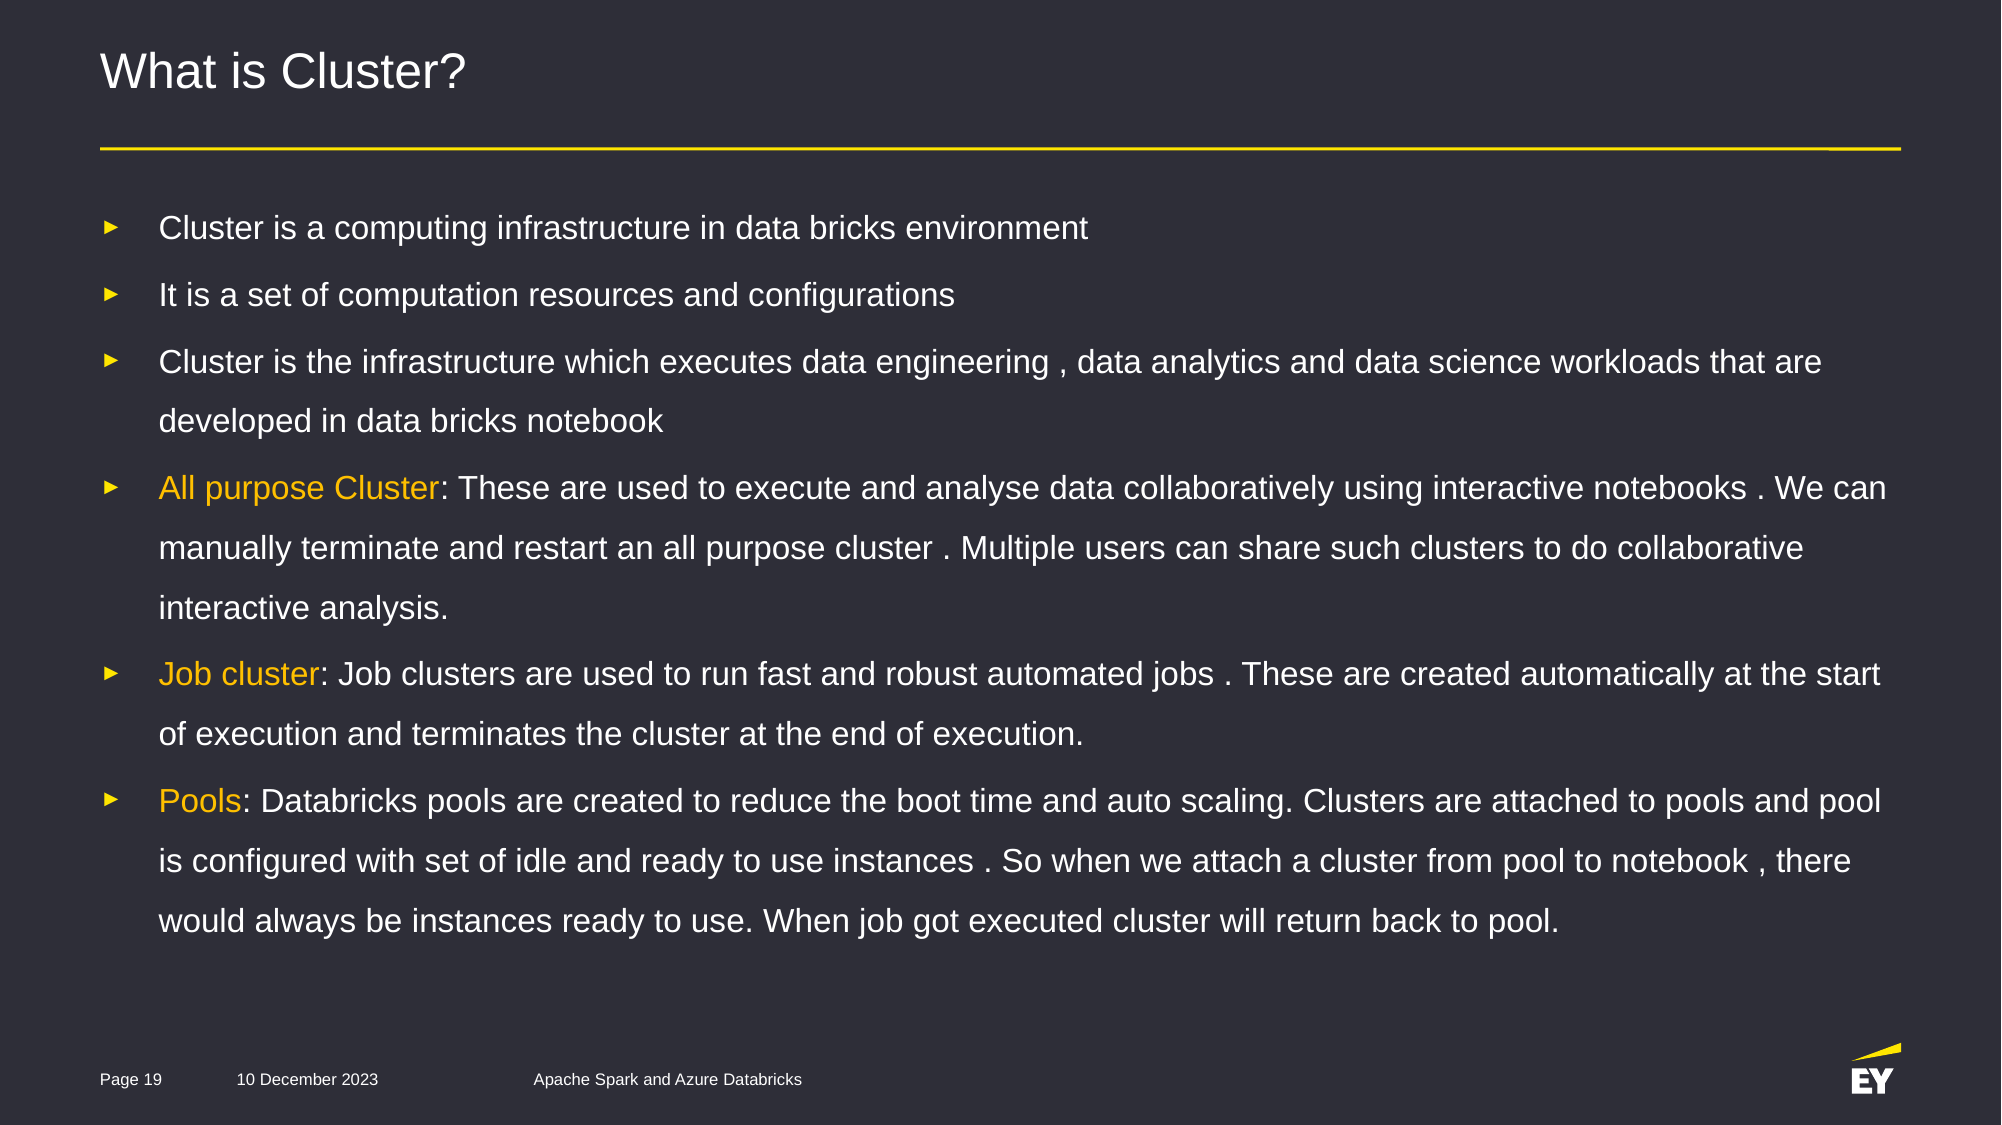

# What is Cluster?
Cluster is a computing infrastructure in data bricks environment
It is a set of computation resources and configurations
Cluster is the infrastructure which executes data engineering , data analytics and data science workloads that are developed in data bricks notebook
All purpose Cluster: These are used to execute and analyse data collaboratively using interactive notebooks . We can manually terminate and restart an all purpose cluster . Multiple users can share such clusters to do collaborative interactive analysis.
Job cluster: Job clusters are used to run fast and robust automated jobs . These are created automatically at the start of execution and terminates the cluster at the end of execution.
Pools: Databricks pools are created to reduce the boot time and auto scaling. Clusters are attached to pools and pool is configured with set of idle and ready to use instances . So when we attach a cluster from pool to notebook , there would always be instances ready to use. When job got executed cluster will return back to pool.